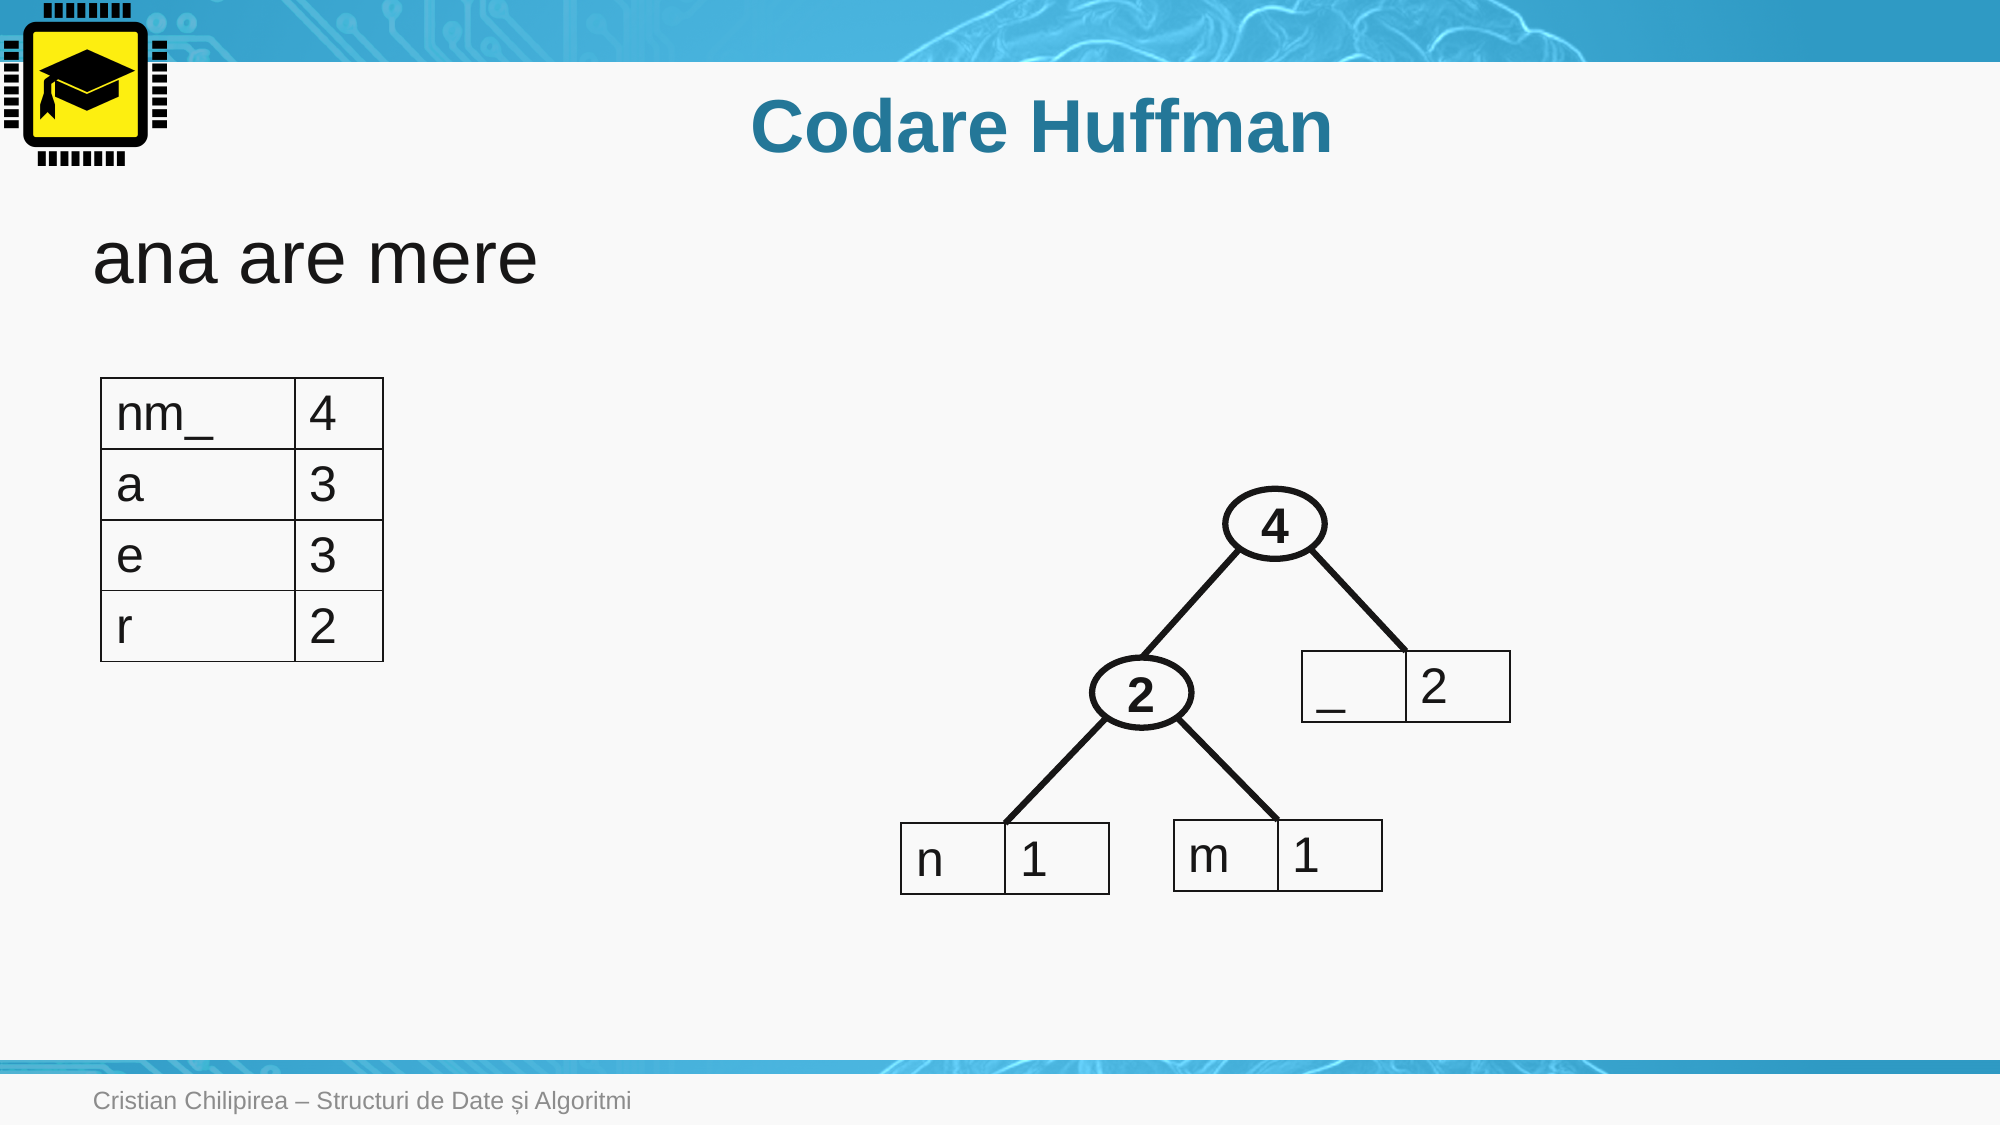

# Codare Huffman
ana are mere

| nm\_ | 4 |
| --- | --- |
| a | 3 |
| e | 3 |
| r | 2 |
4
| \_ | 2 |
| --- | --- |
2
| m | 1 |
| --- | --- |
| n | 1 |
| --- | --- |
Cristian Chilipirea – Structuri de Date și Algoritmi